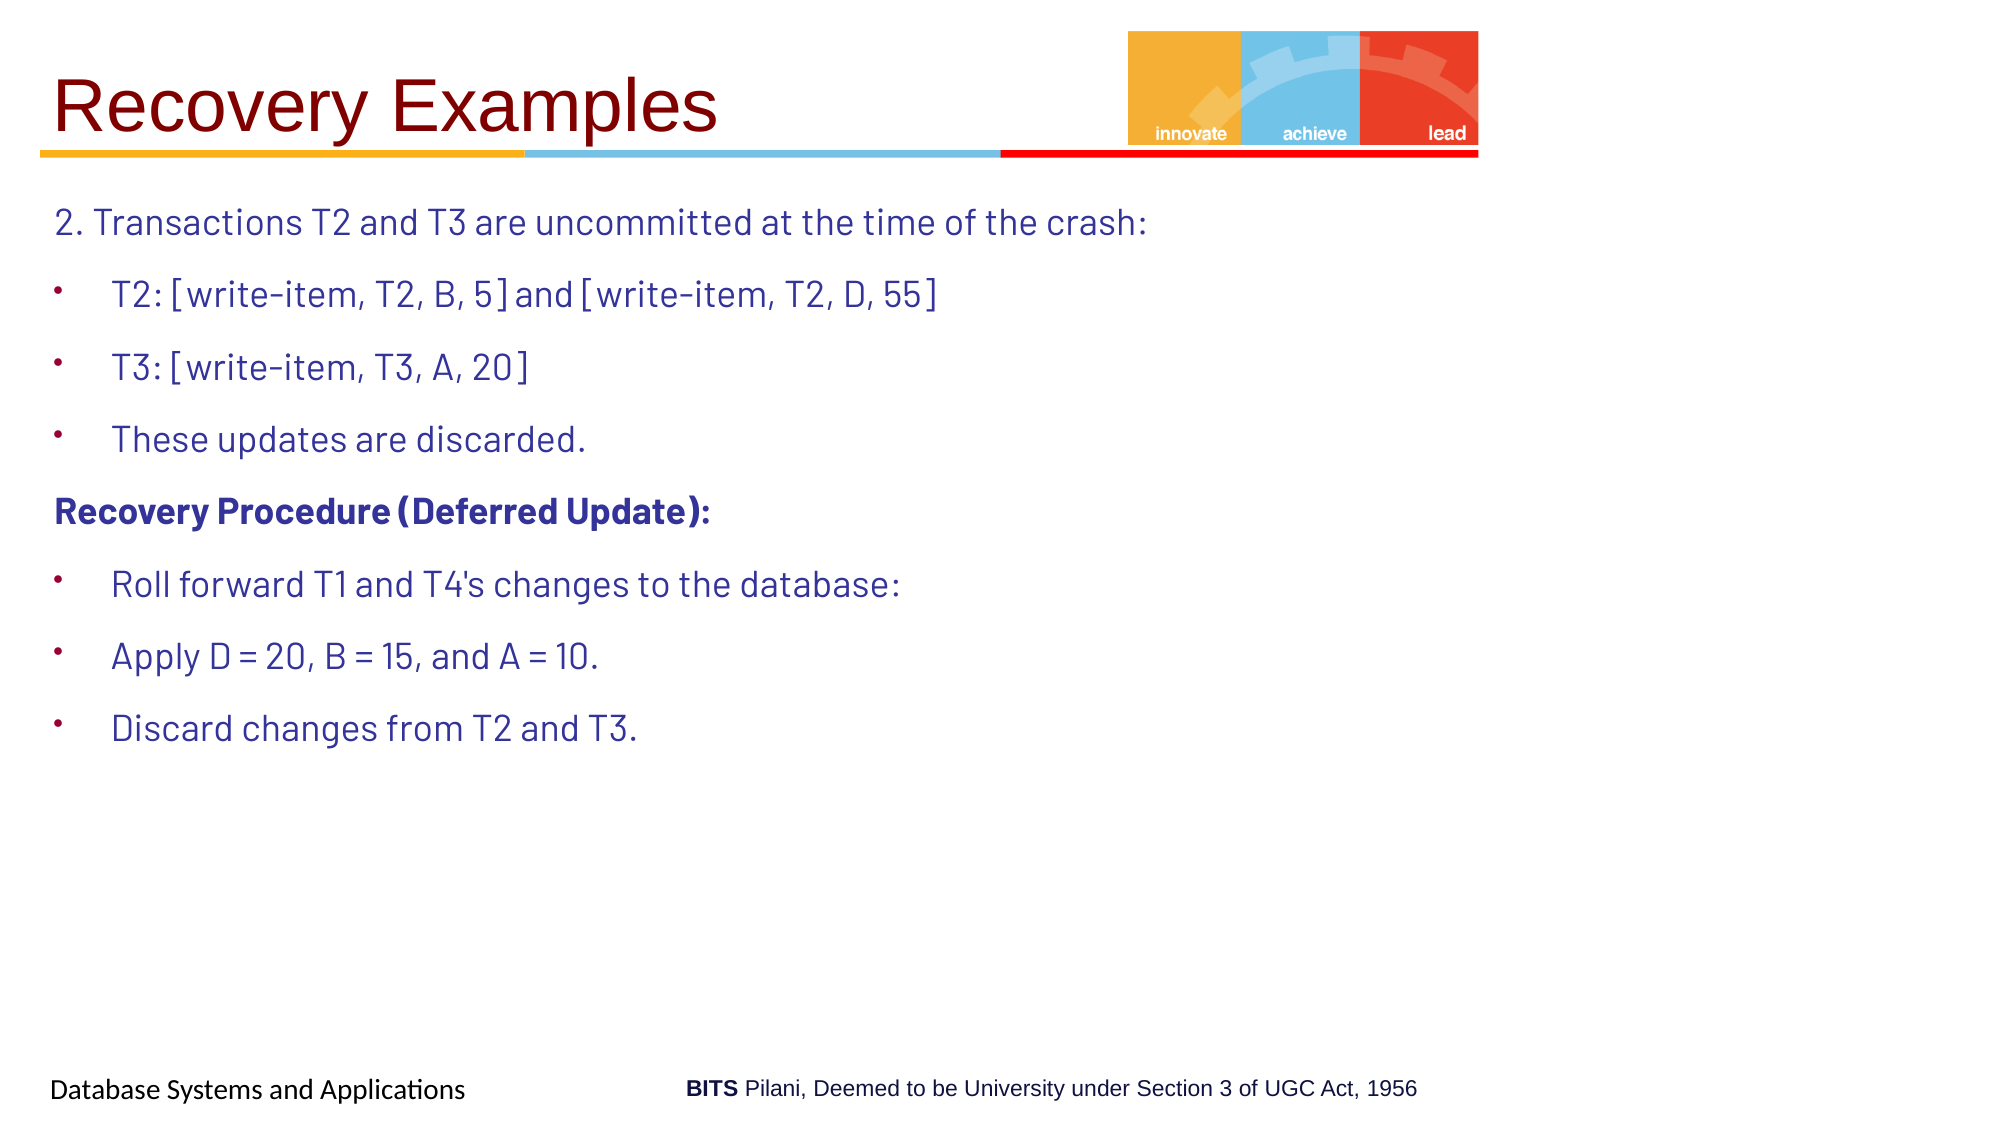

# Recovery Examples
2. Transactions T2 and T3 are uncommitted at the time of the crash:
T2: [write-item, T2, B, 5] and [write-item, T2, D, 55]
T3: [write-item, T3, A, 20]
These updates are discarded.
Recovery Procedure (Deferred Update):
Roll forward T1 and T4's changes to the database:
Apply D = 20, B = 15, and A = 10.
Discard changes from T2 and T3.